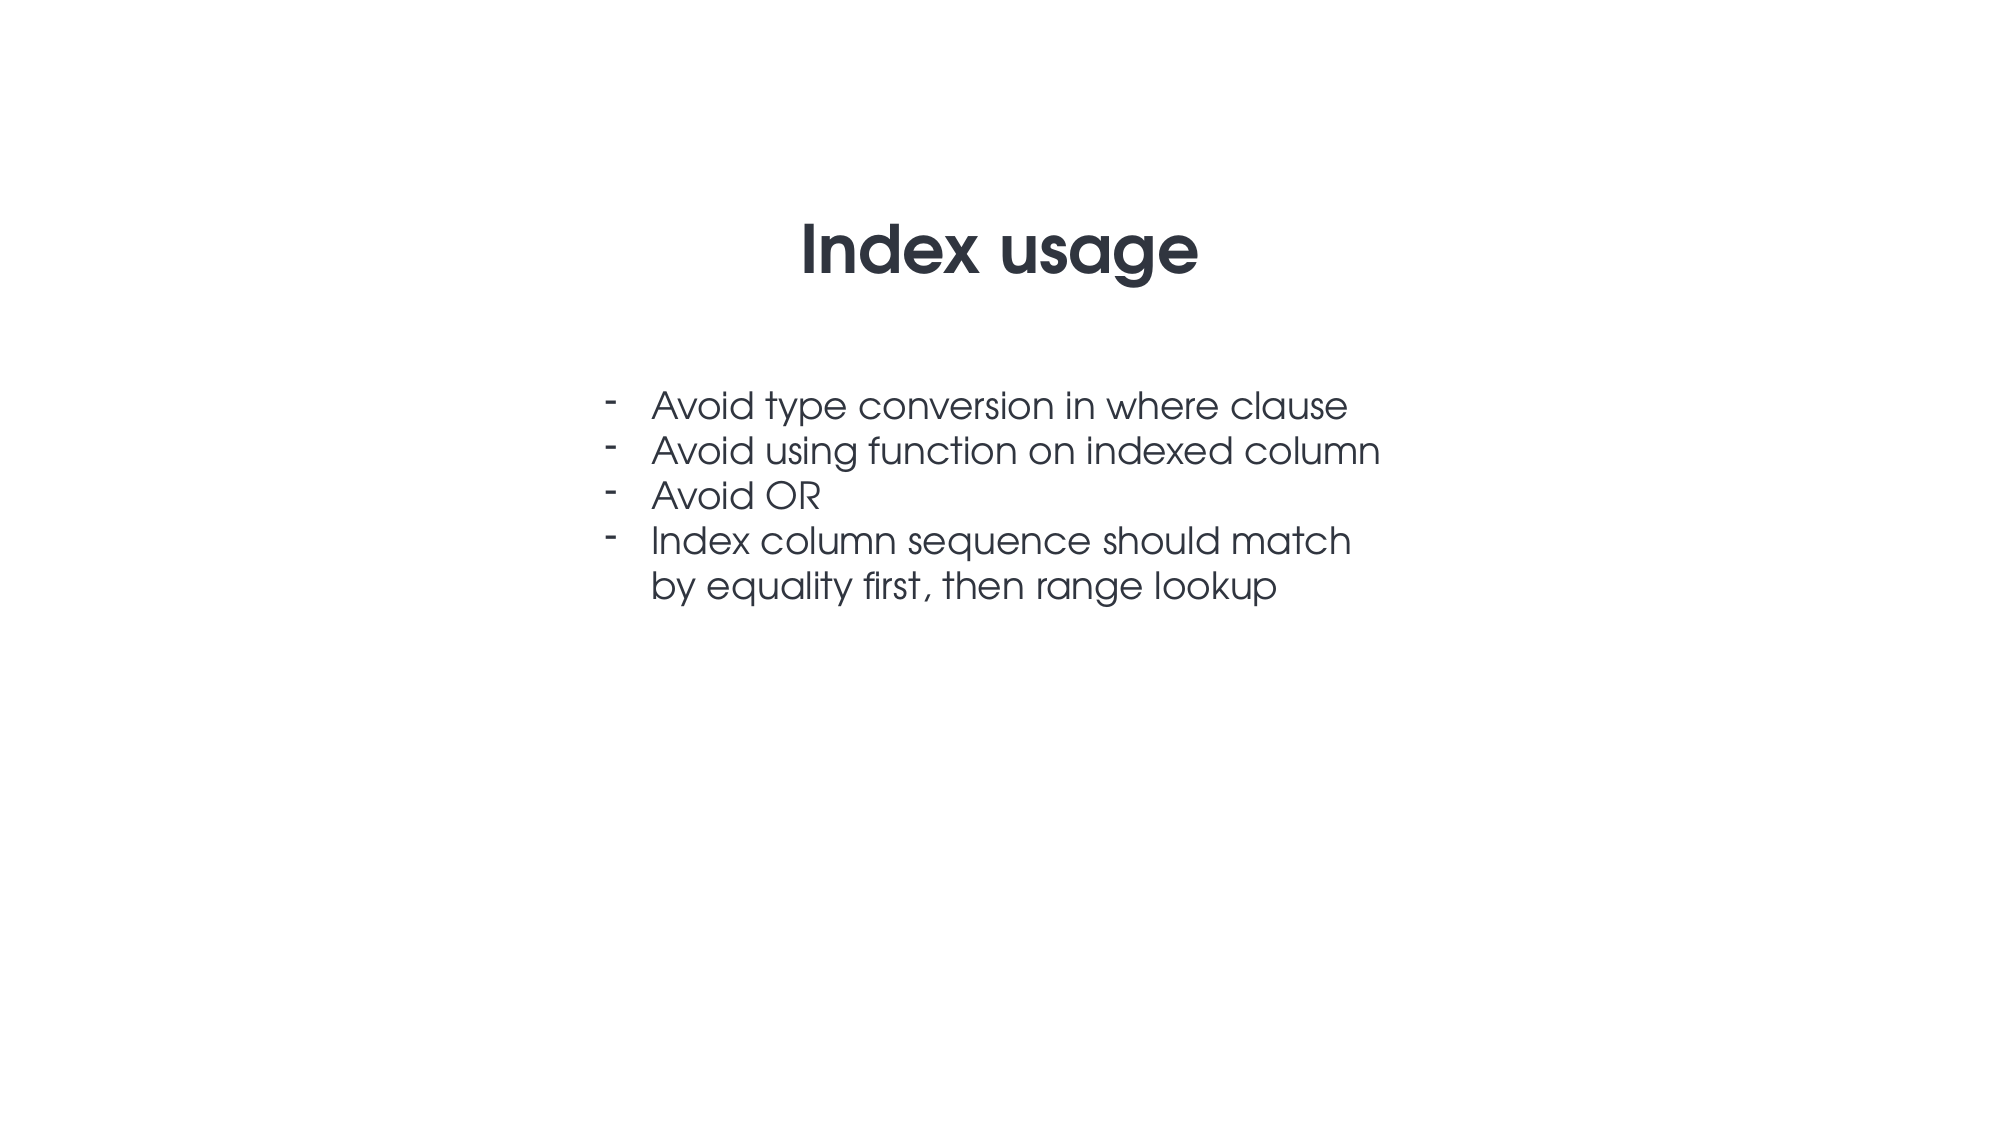

Index usage
Avoid type conversion in where clause
Avoid using function on indexed column
Avoid OR
Index column sequence should match by equality first, then range lookup